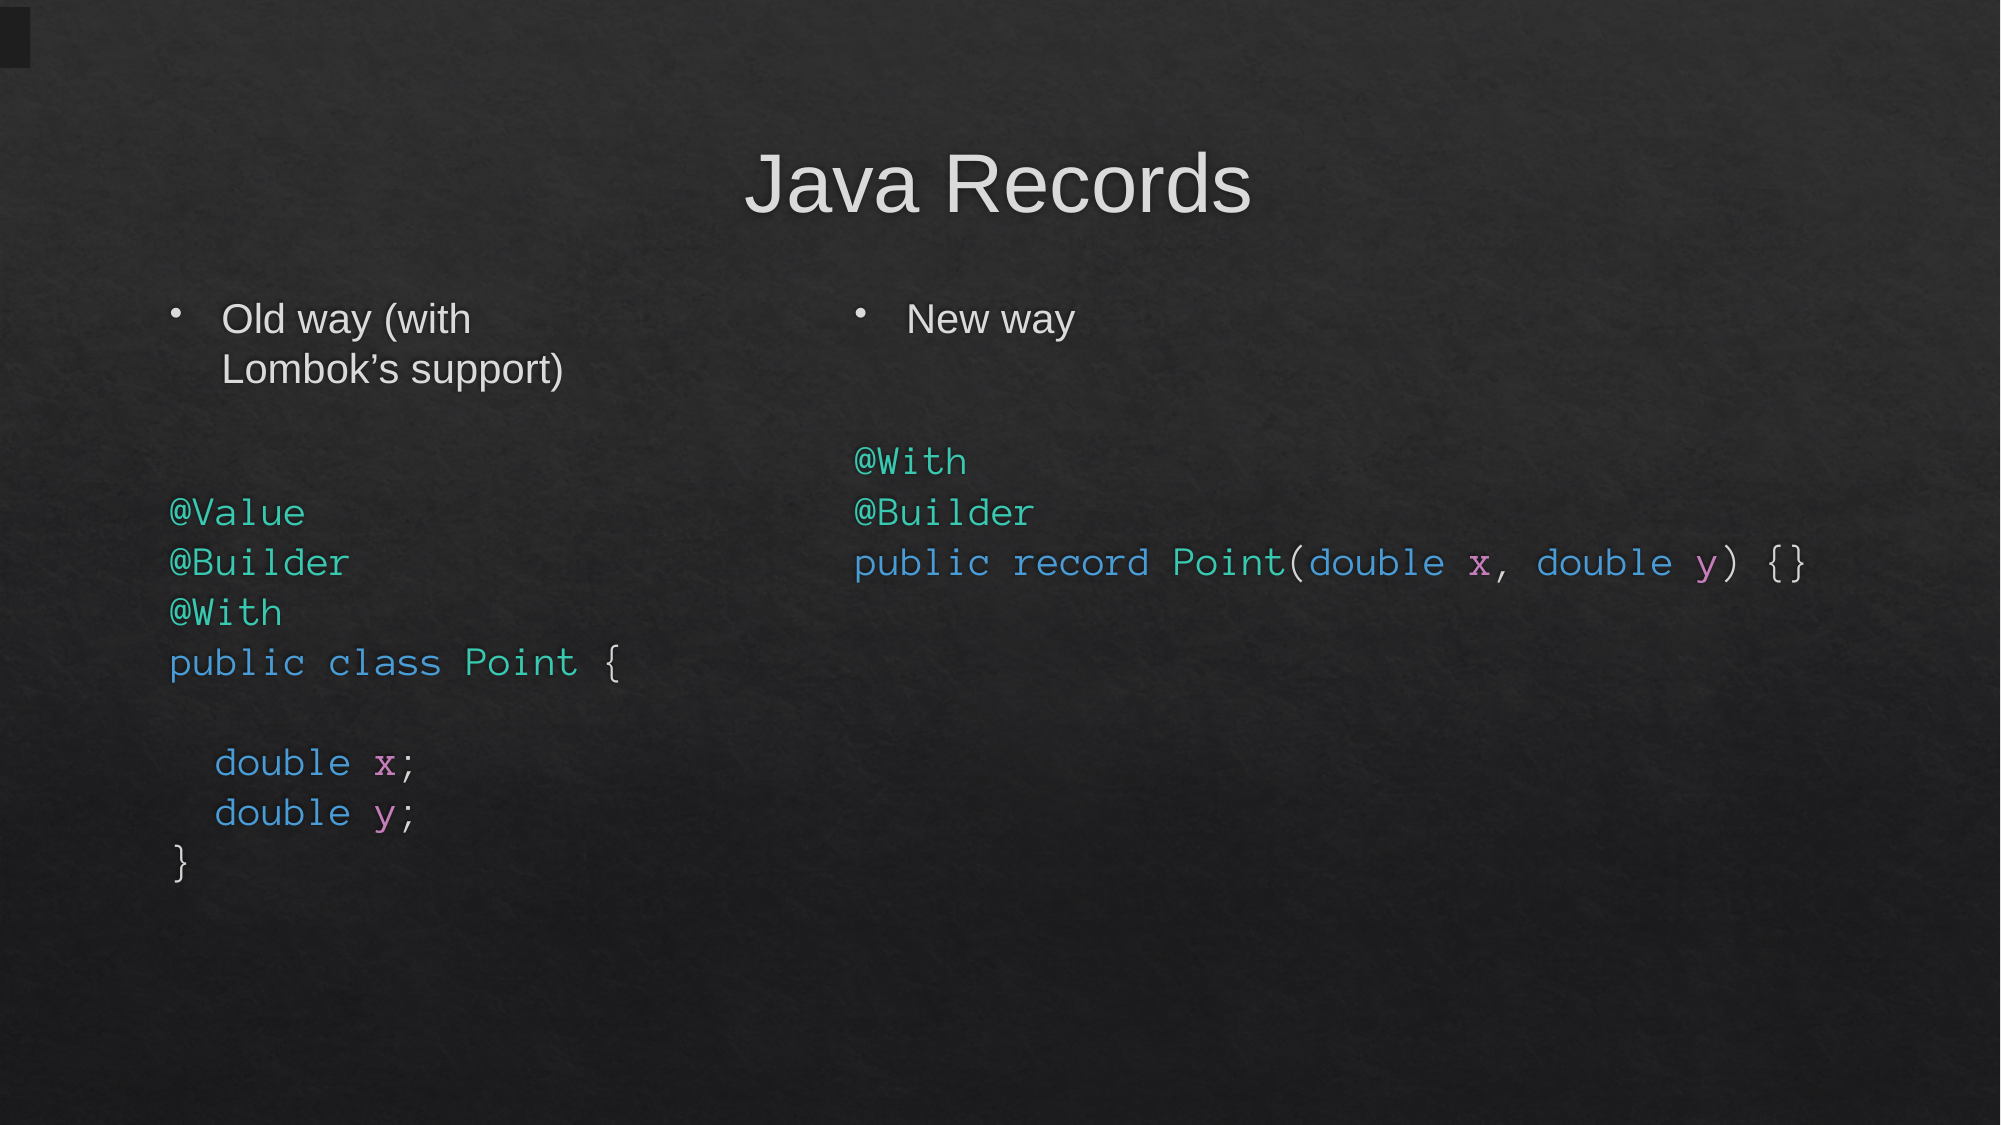

# Java Records
Old way (with Lombok’s support)

@Value
@Builder
@With
public class Point {
  double x;
  double y;
}

New way

@With
@Builder
public record Point(double x, double y) {}